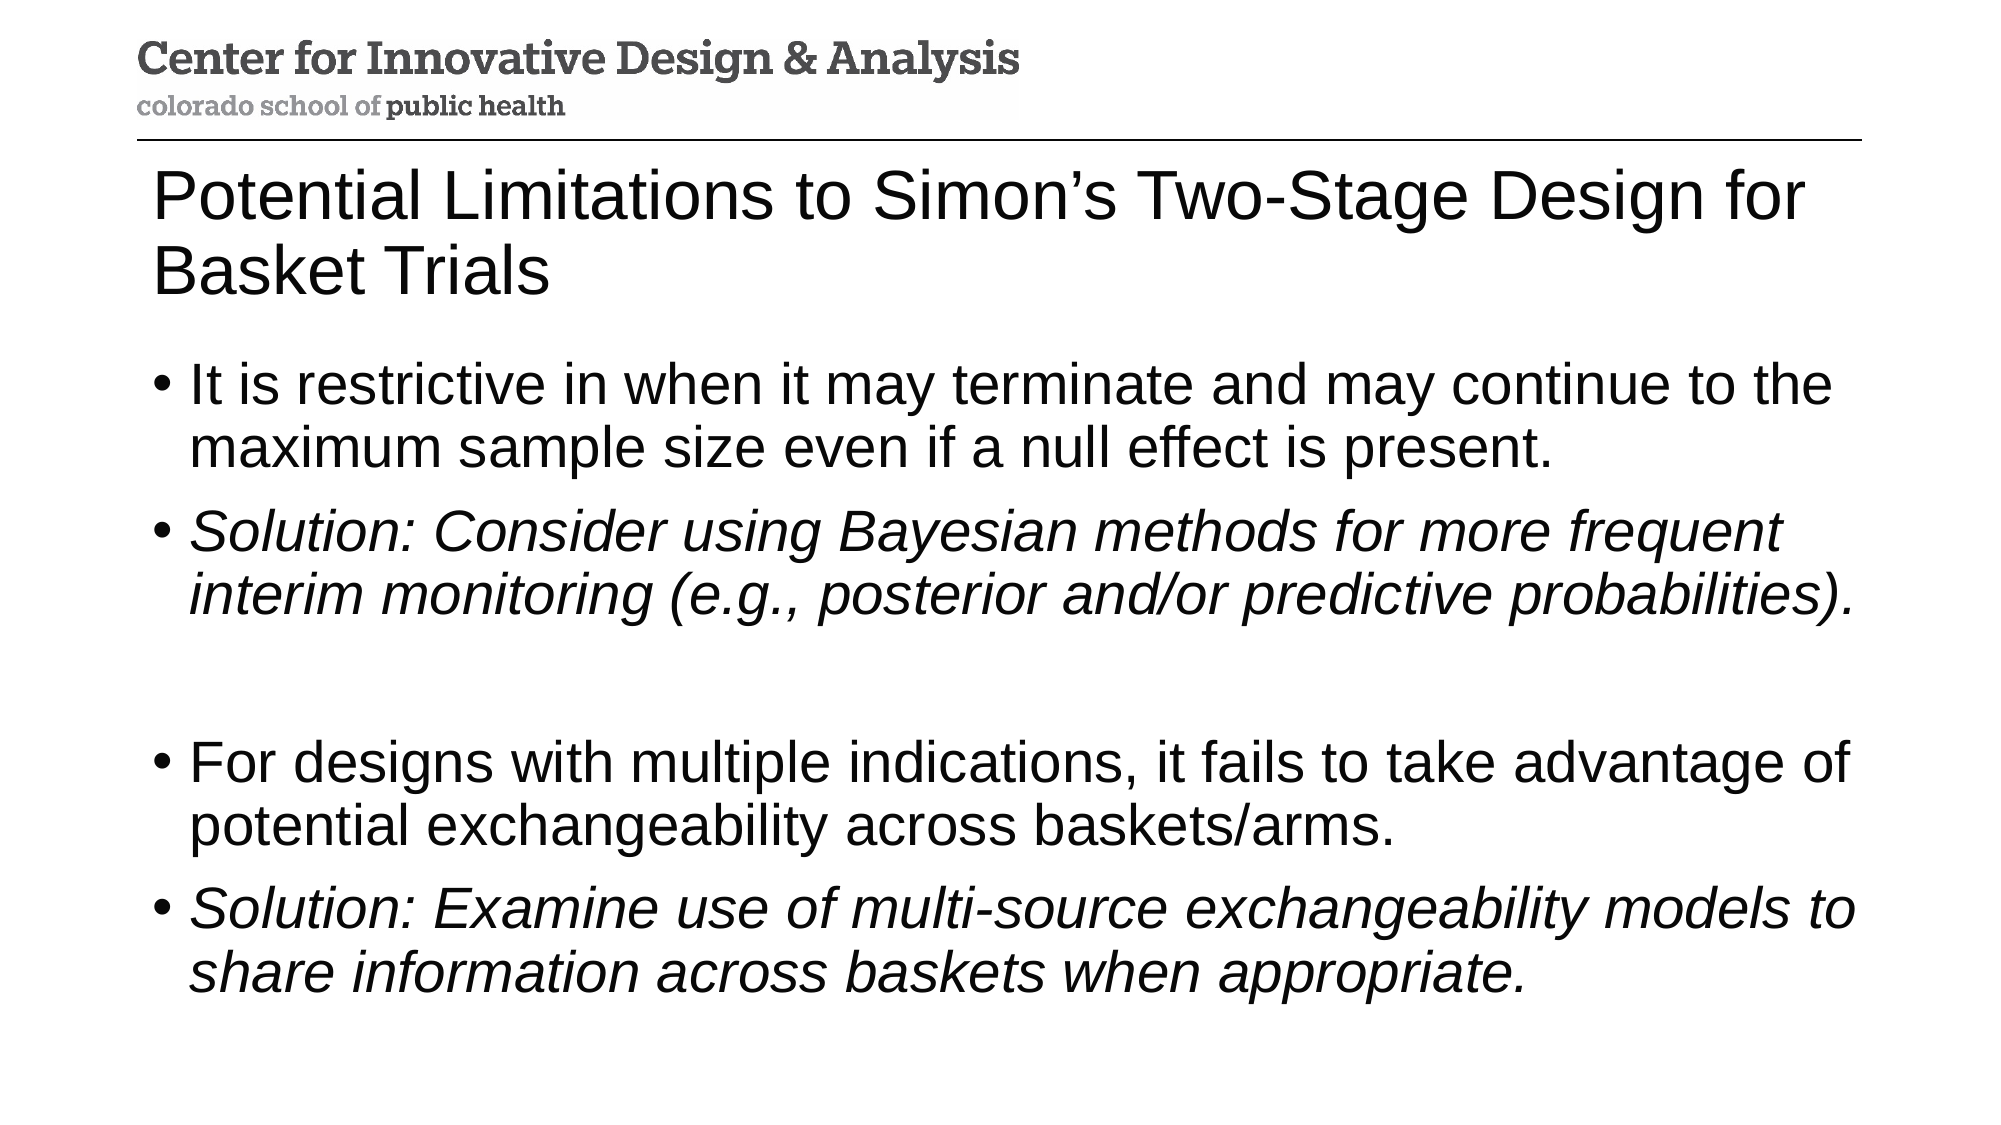

# Potential Limitations to Simon’s Two-Stage Design for Basket Trials
It is restrictive in when it may terminate and may continue to the maximum sample size even if a null effect is present.
Solution: Consider using Bayesian methods for more frequent interim monitoring (e.g., posterior and/or predictive probabilities).

For designs with multiple indications, it fails to take advantage of potential exchangeability across baskets/arms.
Solution: Examine use of multi-source exchangeability models to share information across baskets when appropriate.